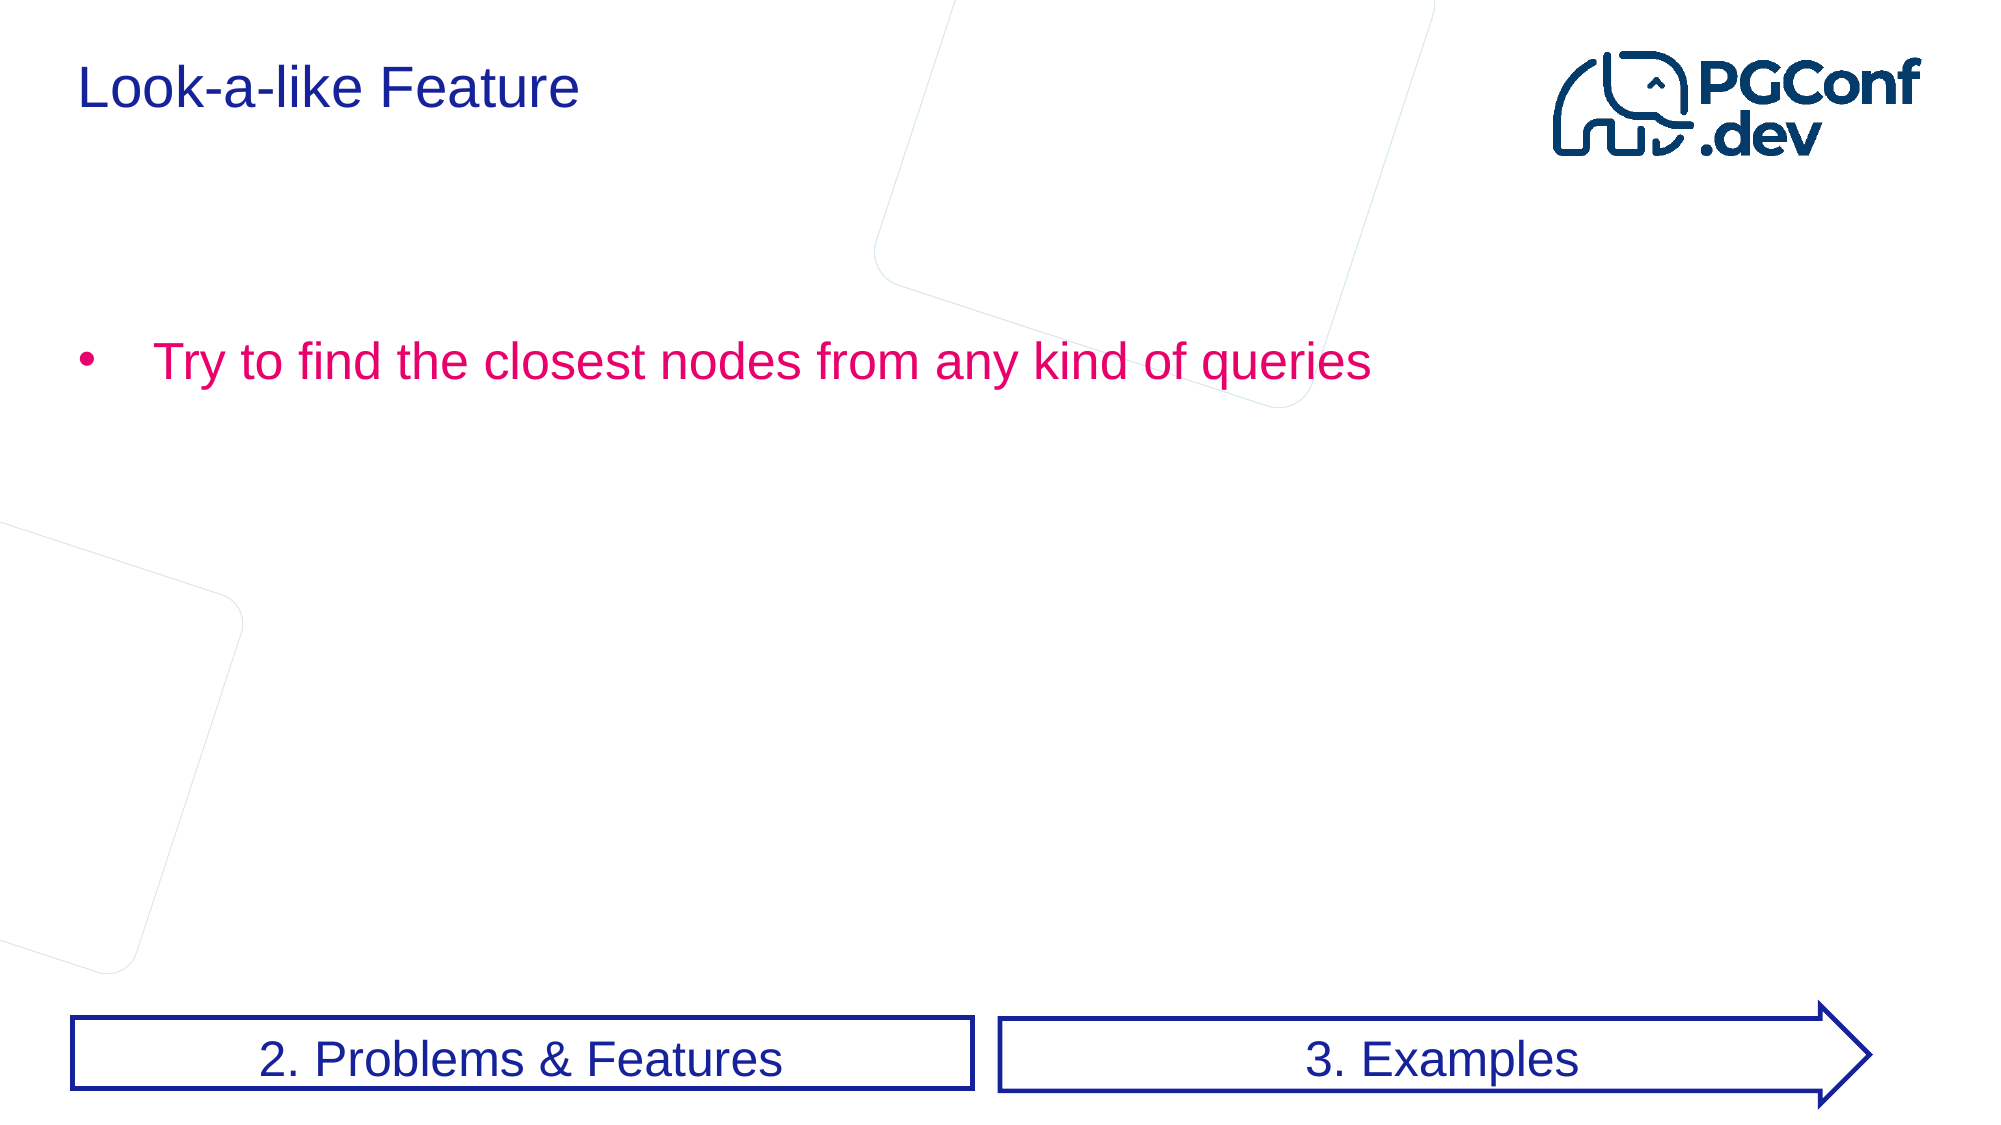

# Look-a-like Feature

Try to find the closest nodes from any kind of queries
2. Problems & Features
3. Examples
58